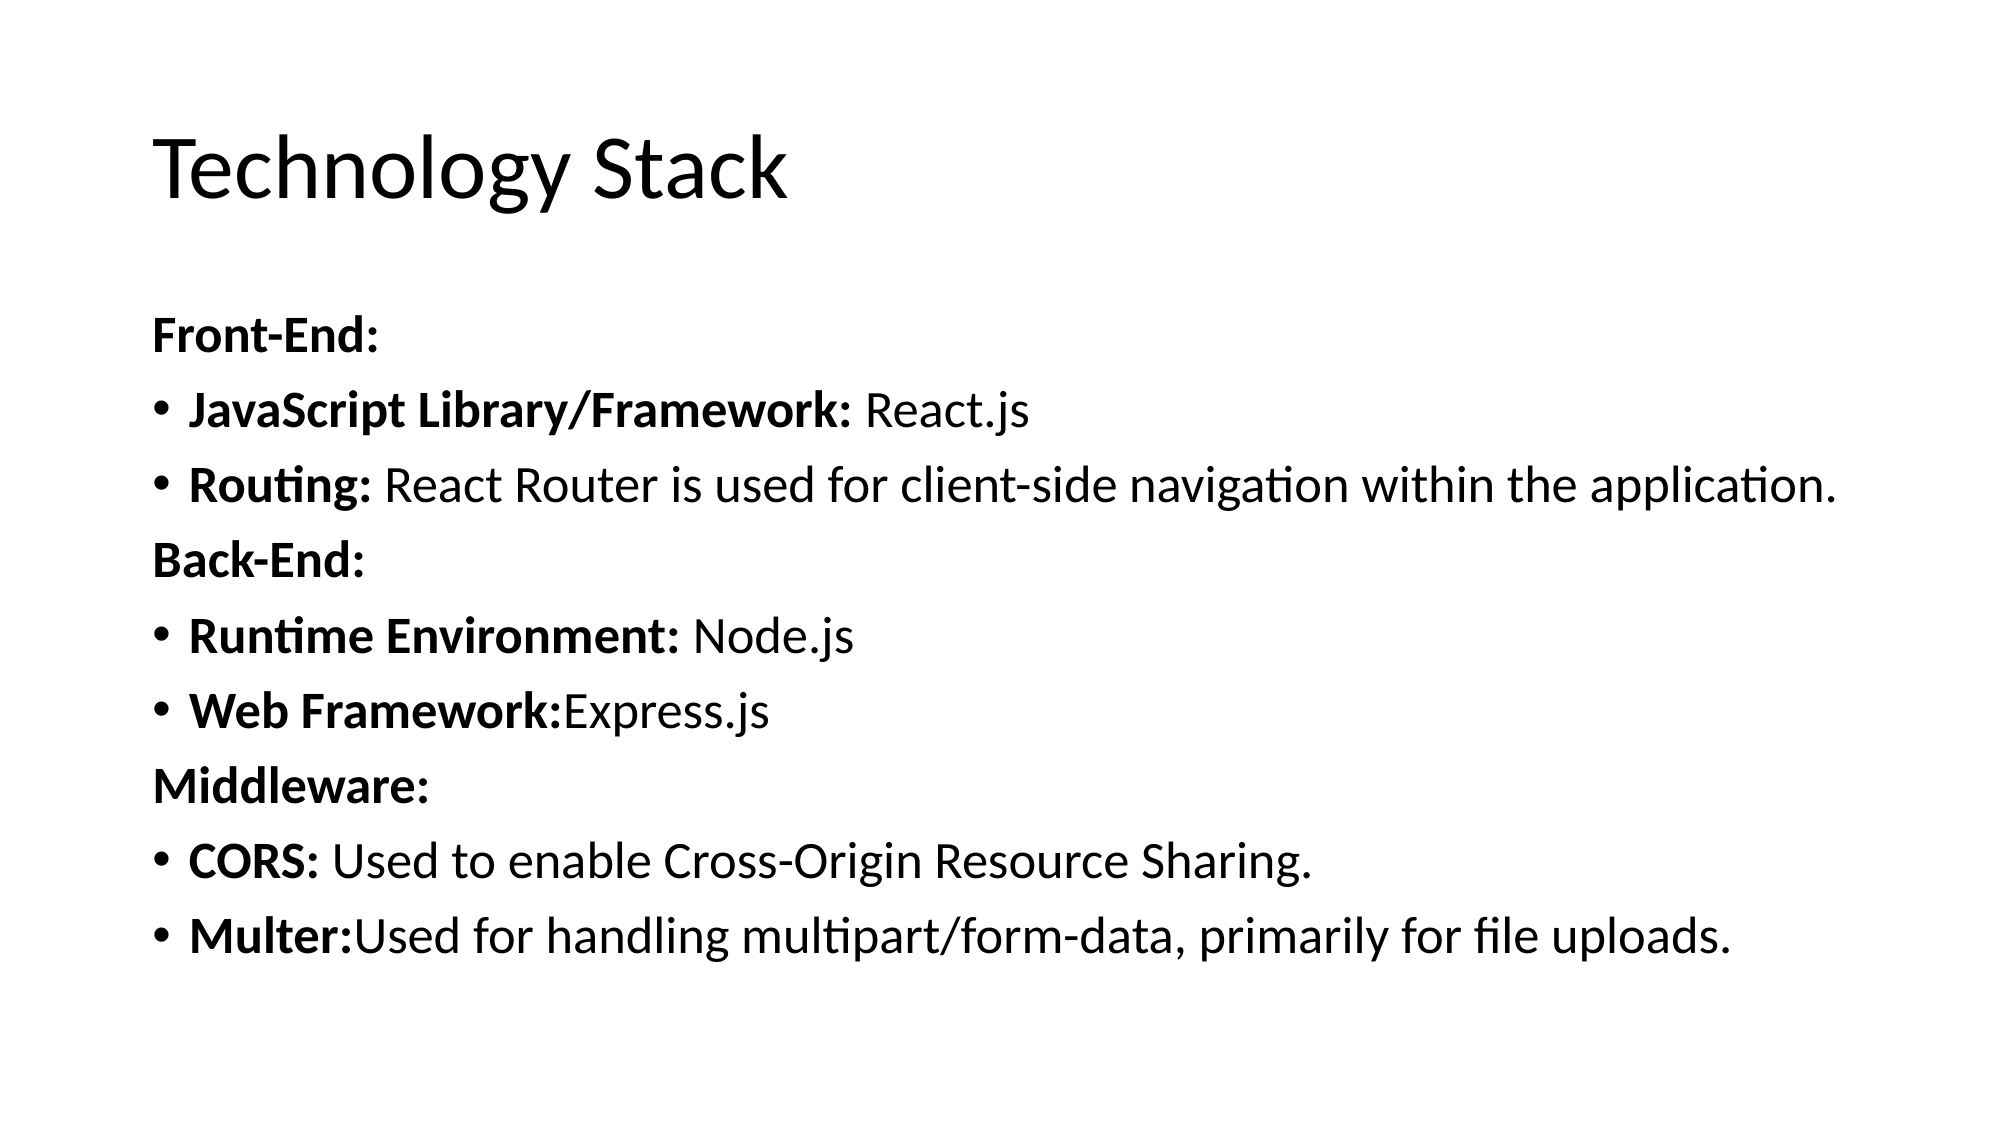

# Technology Stack
Front-End:
JavaScript Library/Framework: React.js
Routing: React Router is used for client-side navigation within the application.
Back-End:
Runtime Environment: Node.js
Web Framework:Express.js
Middleware:
CORS: Used to enable Cross-Origin Resource Sharing.
Multer:Used for handling multipart/form-data, primarily for file uploads.